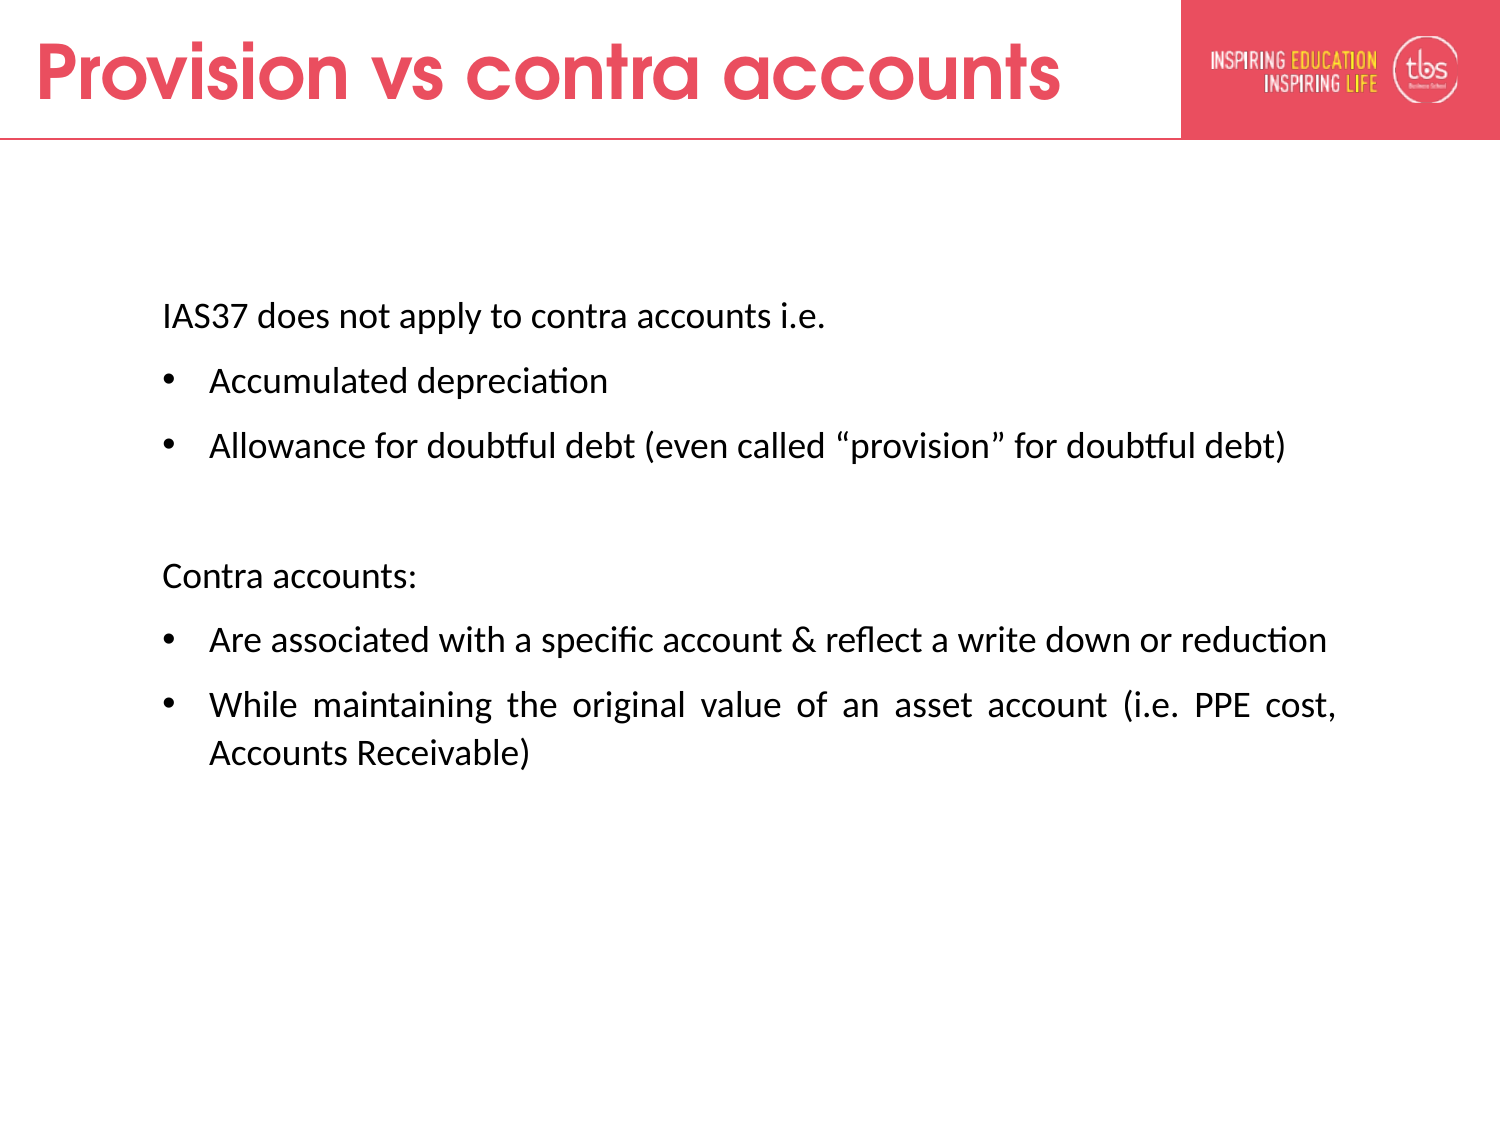

# Provision vs contra accounts

IAS37 does not apply to contra accounts i.e.
Accumulated depreciation
Allowance for doubtful debt (even called “provision” for doubtful debt)

Contra accounts:
Are associated with a specific account & reflect a write down or reduction
While maintaining the original value of an asset account (i.e. PPE cost, Accounts Receivable)